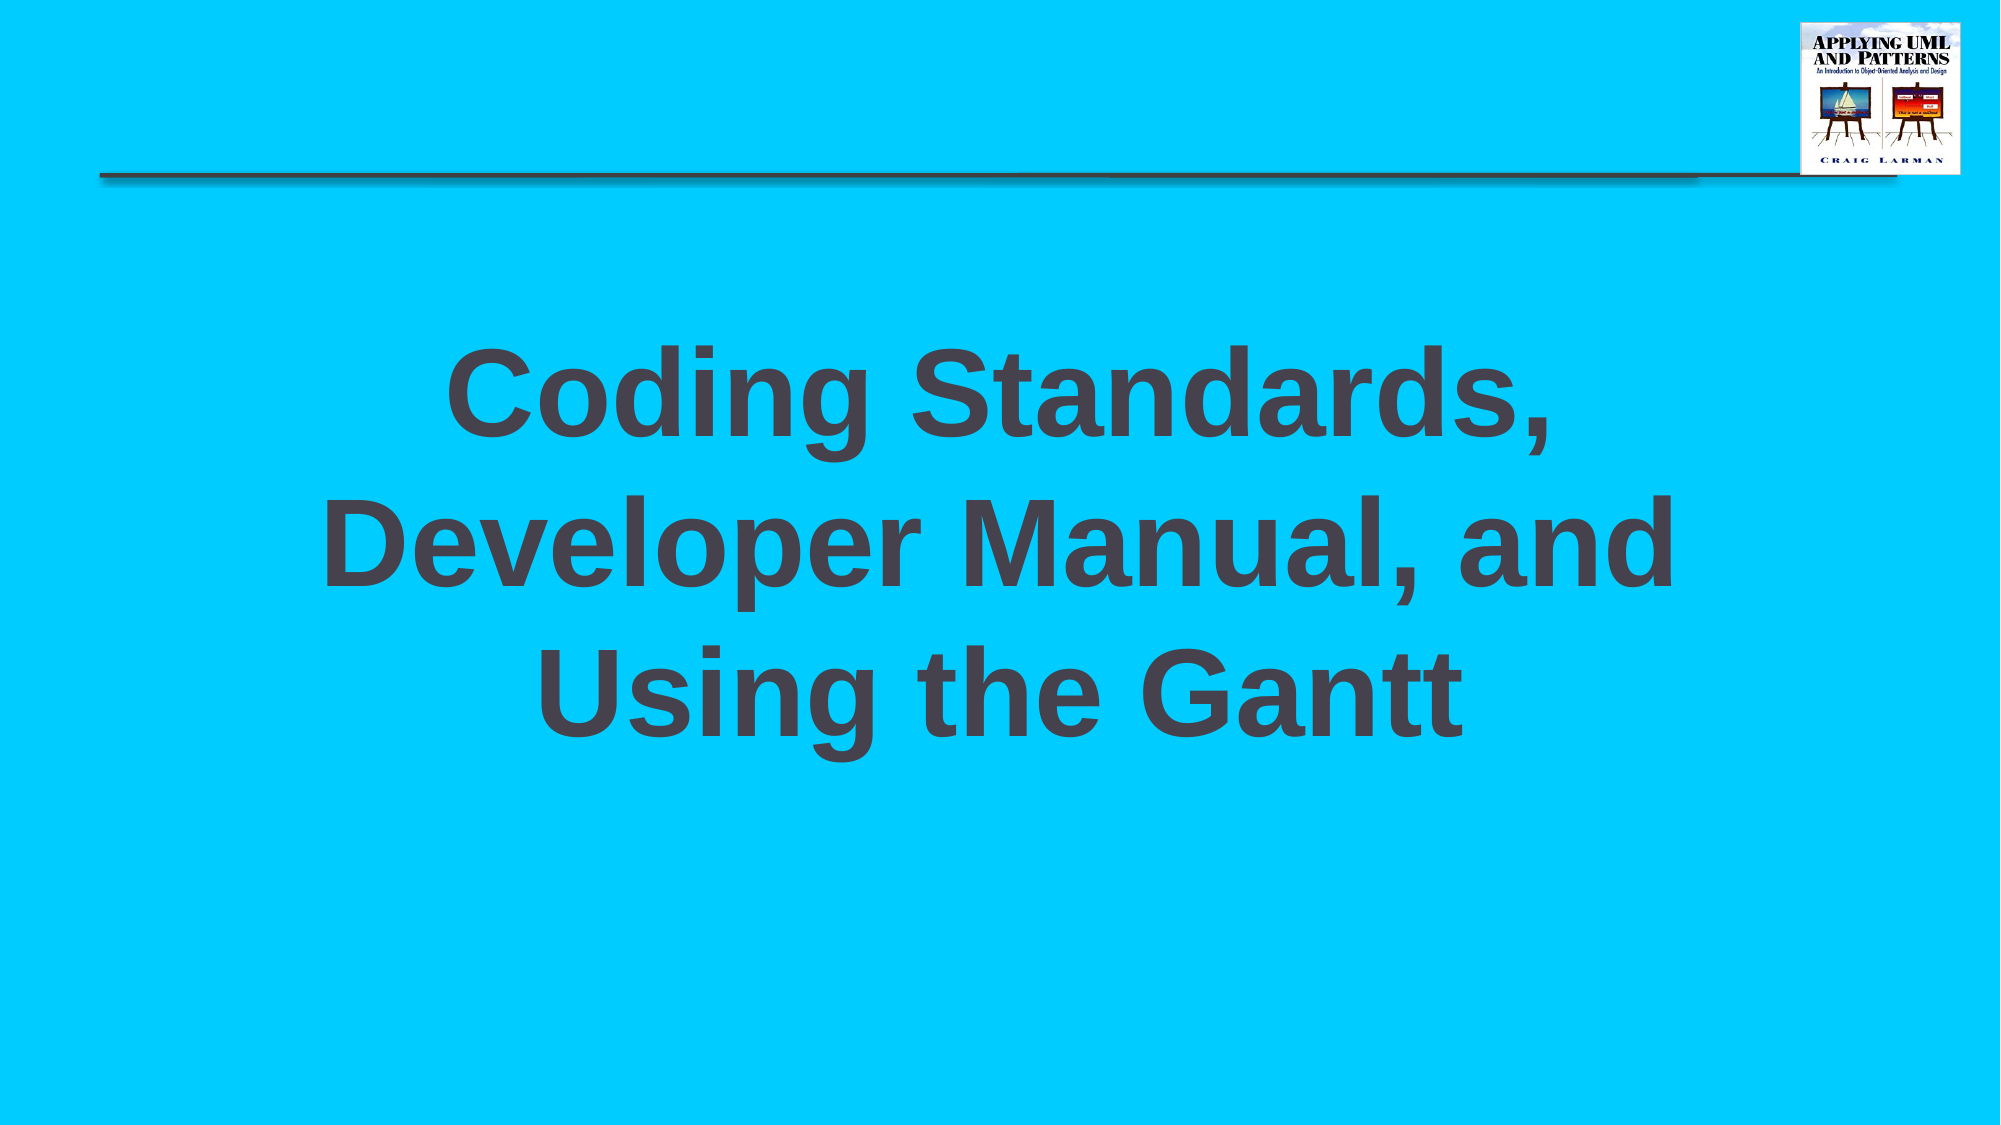

# Coding Standards, Developer Manual, and Using the Gantt